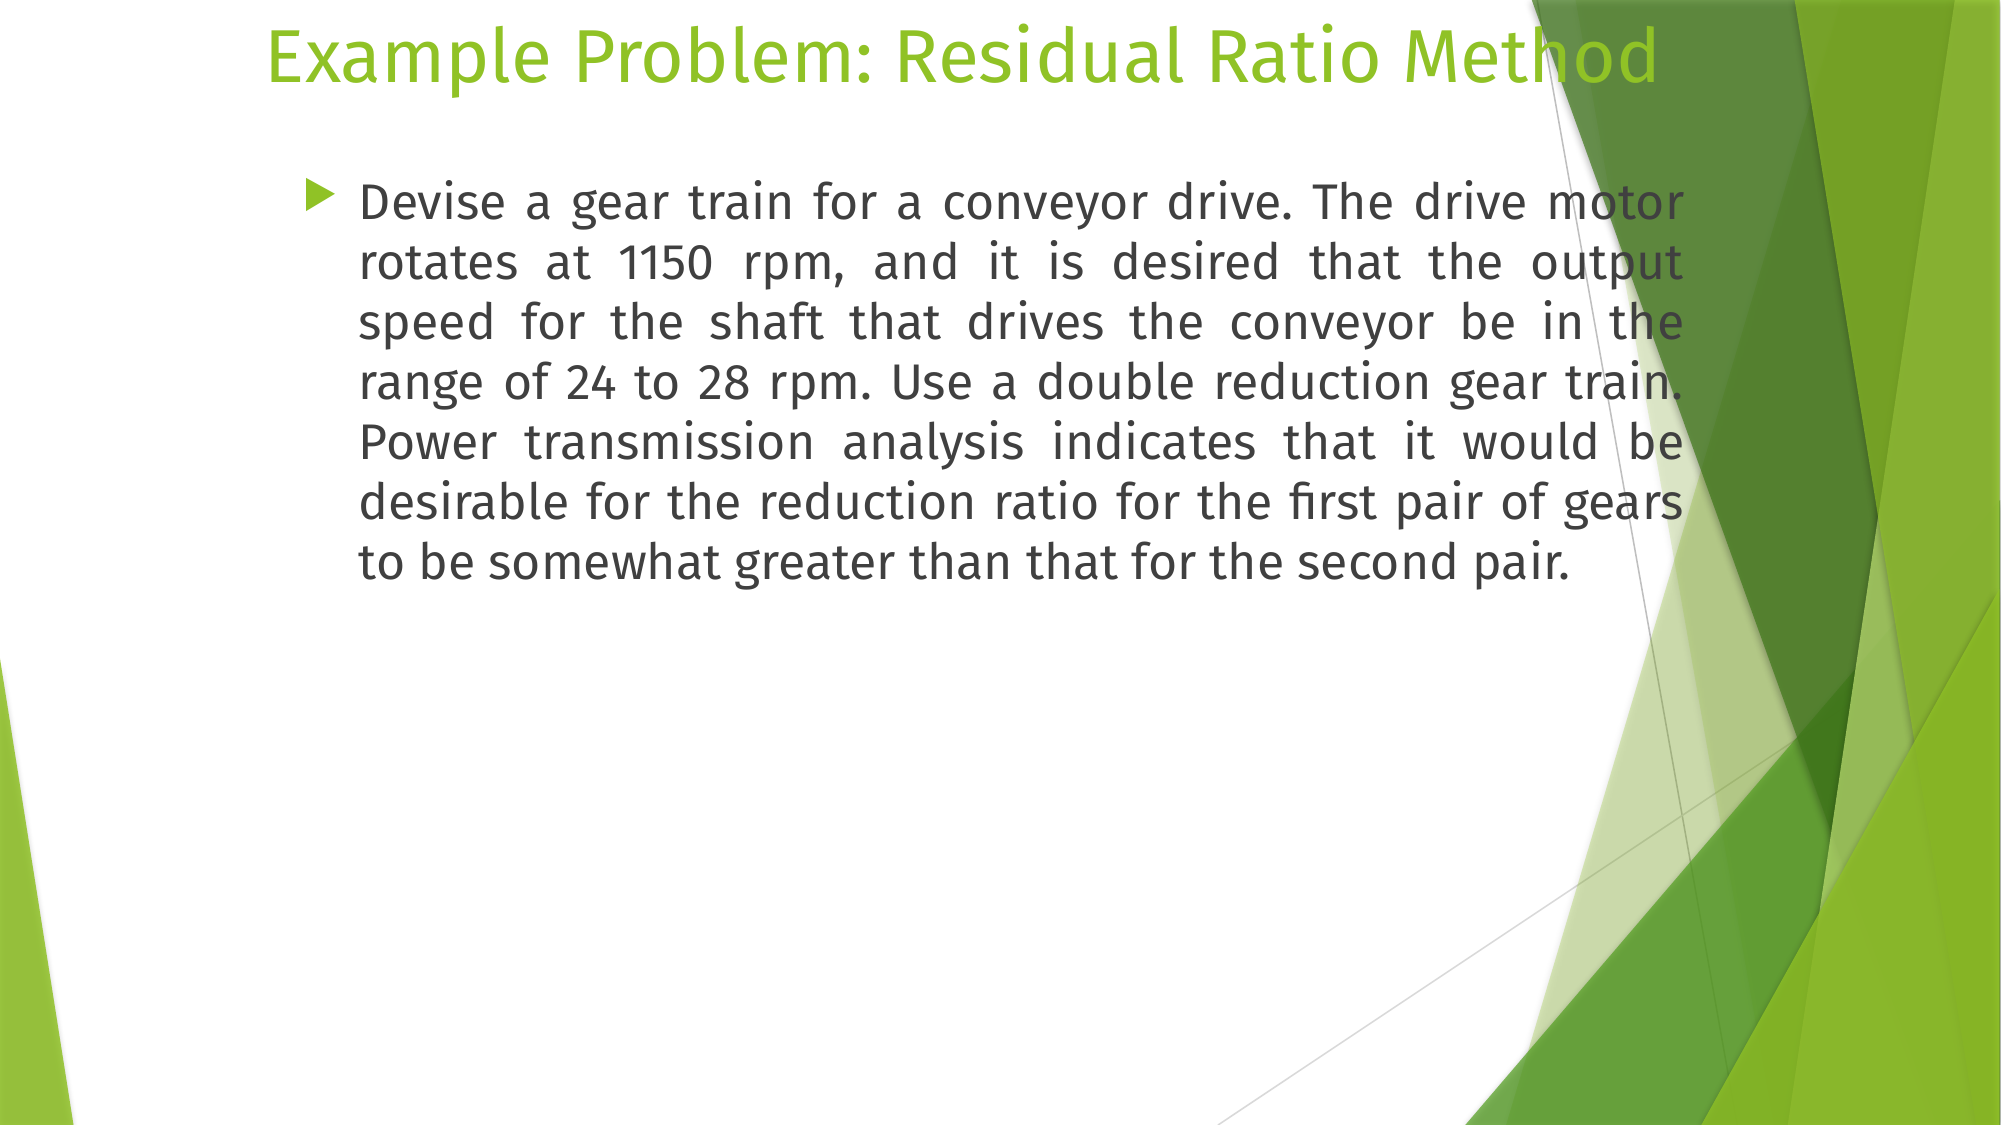

# Example Problem: Residual Ratio Method
Devise a gear train for a conveyor drive. The drive motor rotates at 1150 rpm, and it is desired that the output speed for the shaft that drives the conveyor be in the range of 24 to 28 rpm. Use a double reduction gear train. Power transmission analysis indicates that it would be desirable for the reduction ratio for the first pair of gears to be somewhat greater than that for the second pair.